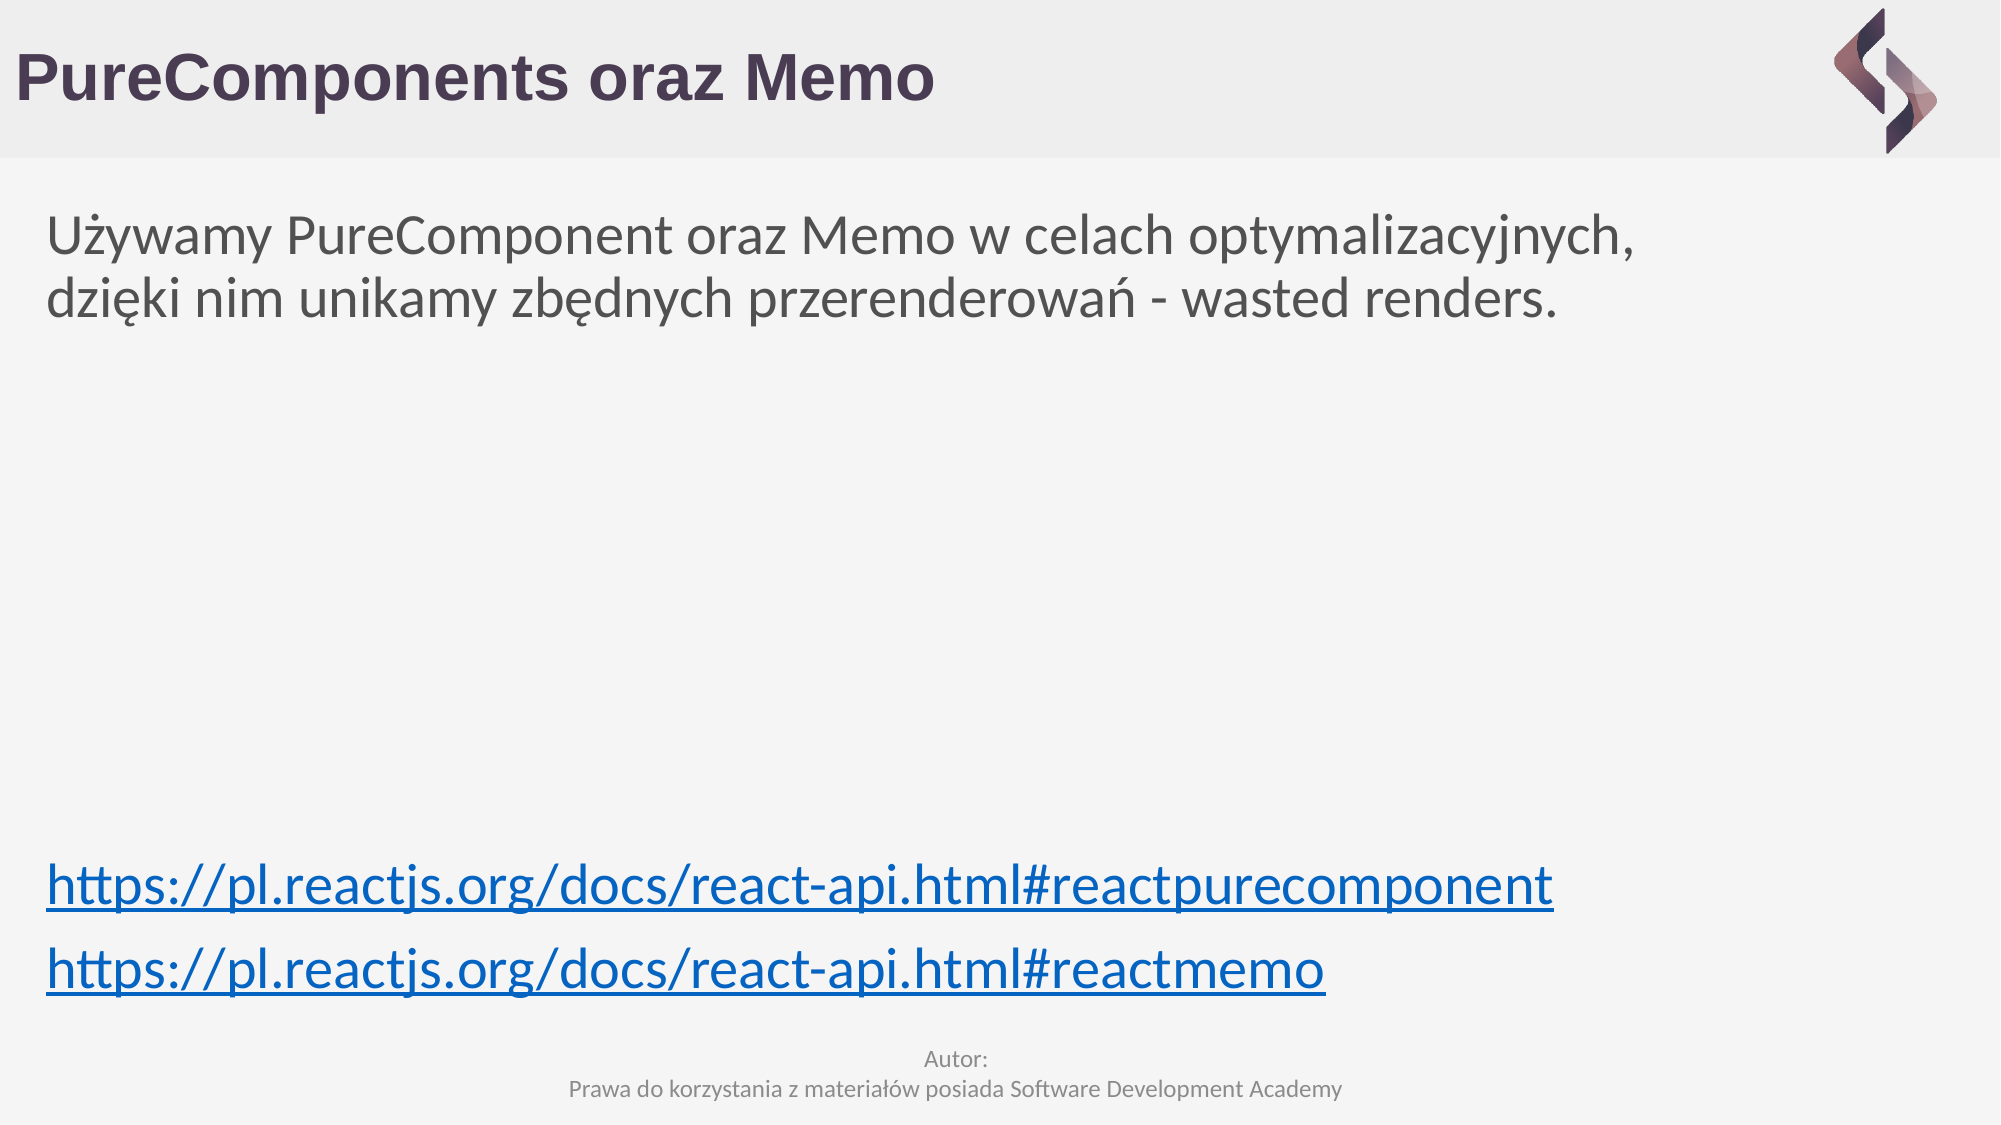

# PureComponents oraz Memo
Używamy PureComponent oraz Memo w celach optymalizacyjnych, dzięki nim unikamy zbędnych przerenderowań - wasted renders.

https://pl.reactjs.org/docs/react-api.html#reactpurecomponent
https://pl.reactjs.org/docs/react-api.html#reactmemo

Autor:
Prawa do korzystania z materiałów posiada Software Development Academy